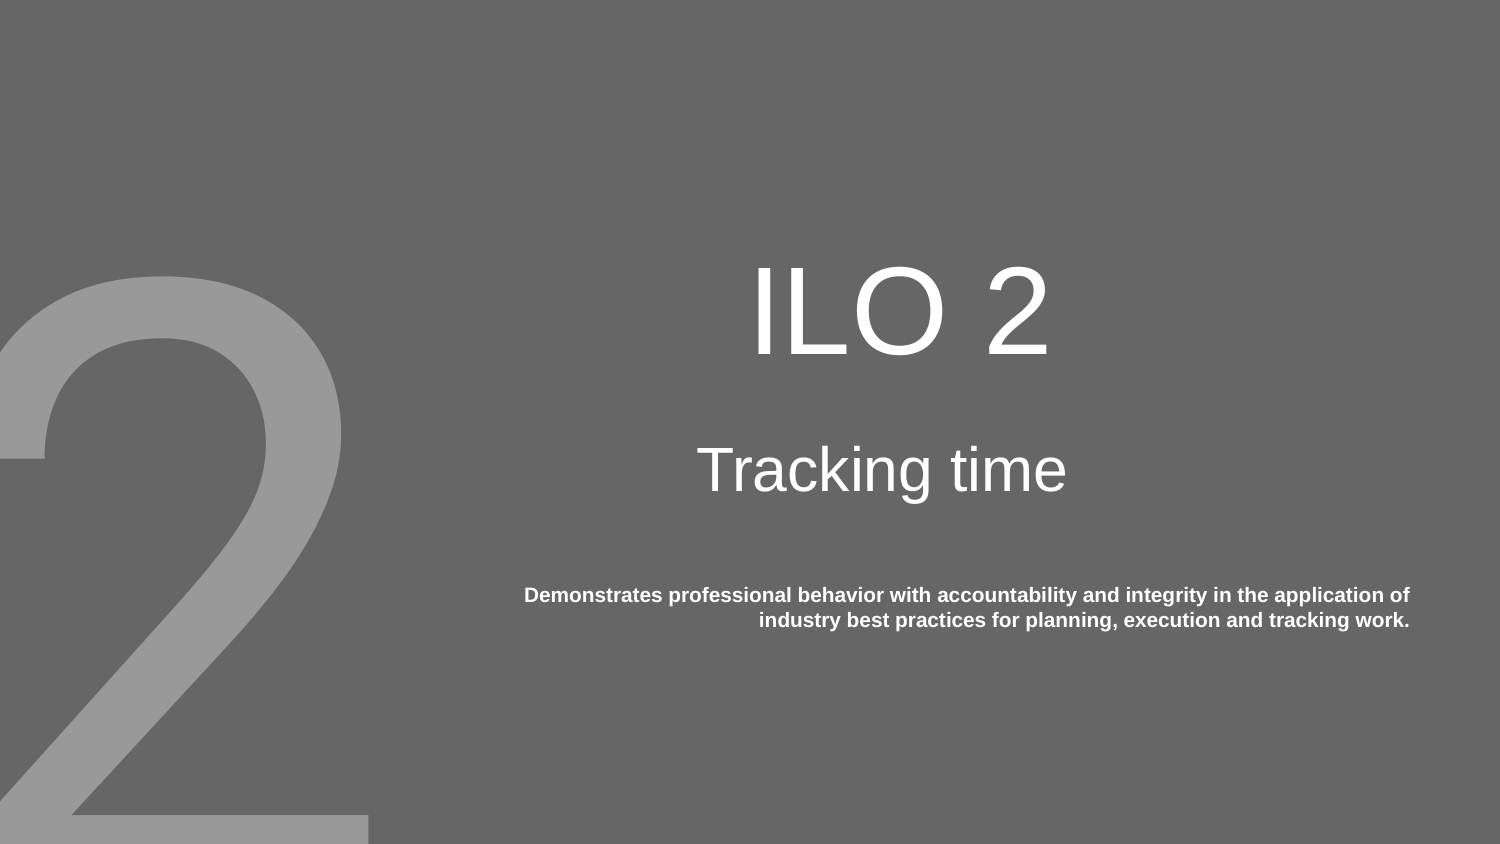

2
# ILO 2
Tracking time
Demonstrates professional behavior with accountability and integrity in the application of industry best practices for planning, execution and tracking work.